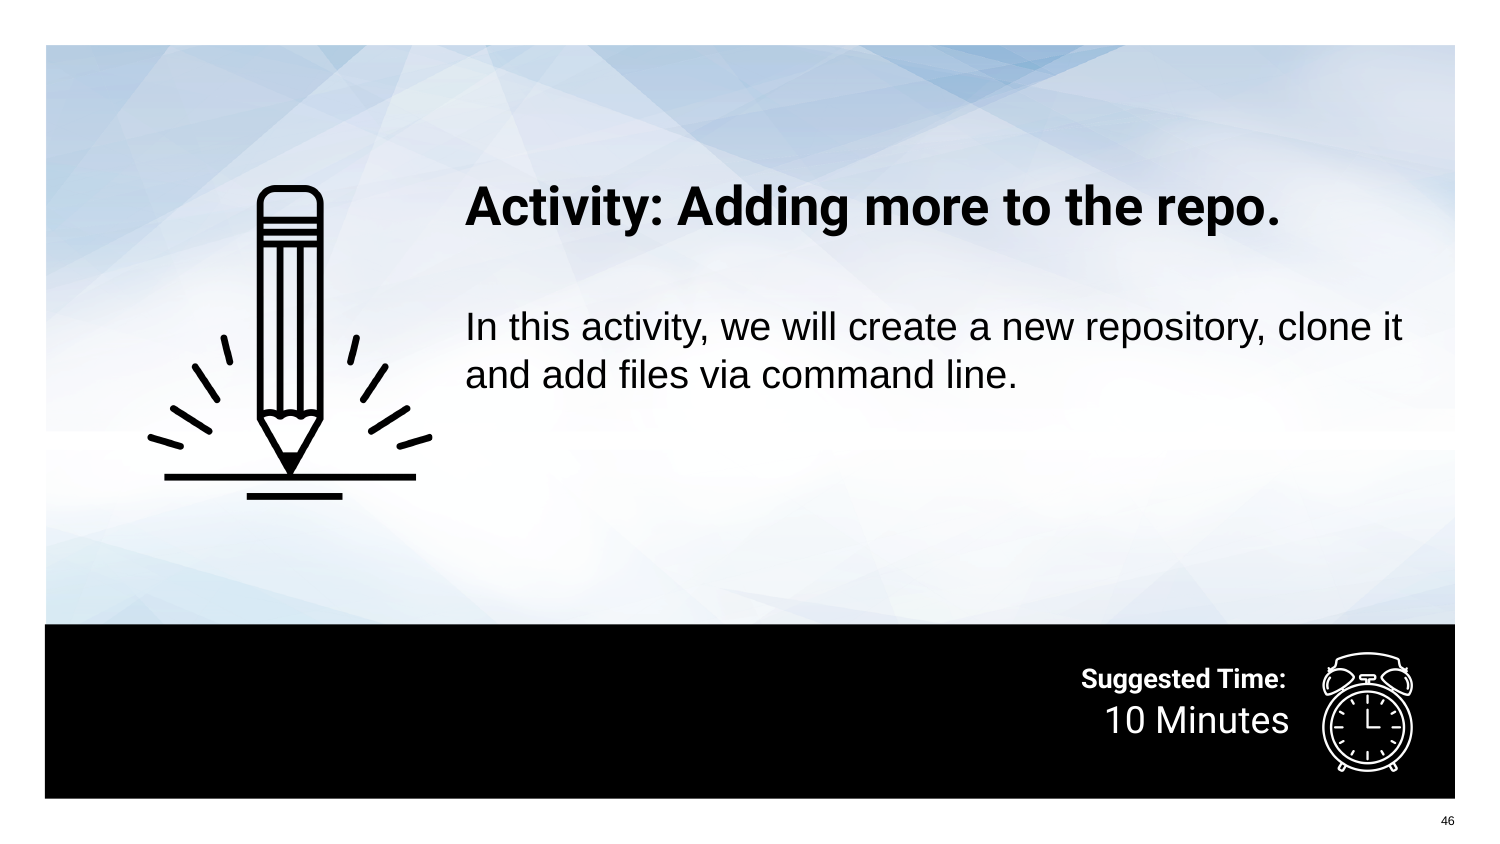

Activity: Adding more to the repo.

In this activity, we will create a new repository, clone it and add files via command line.
# 10 Minutes

46